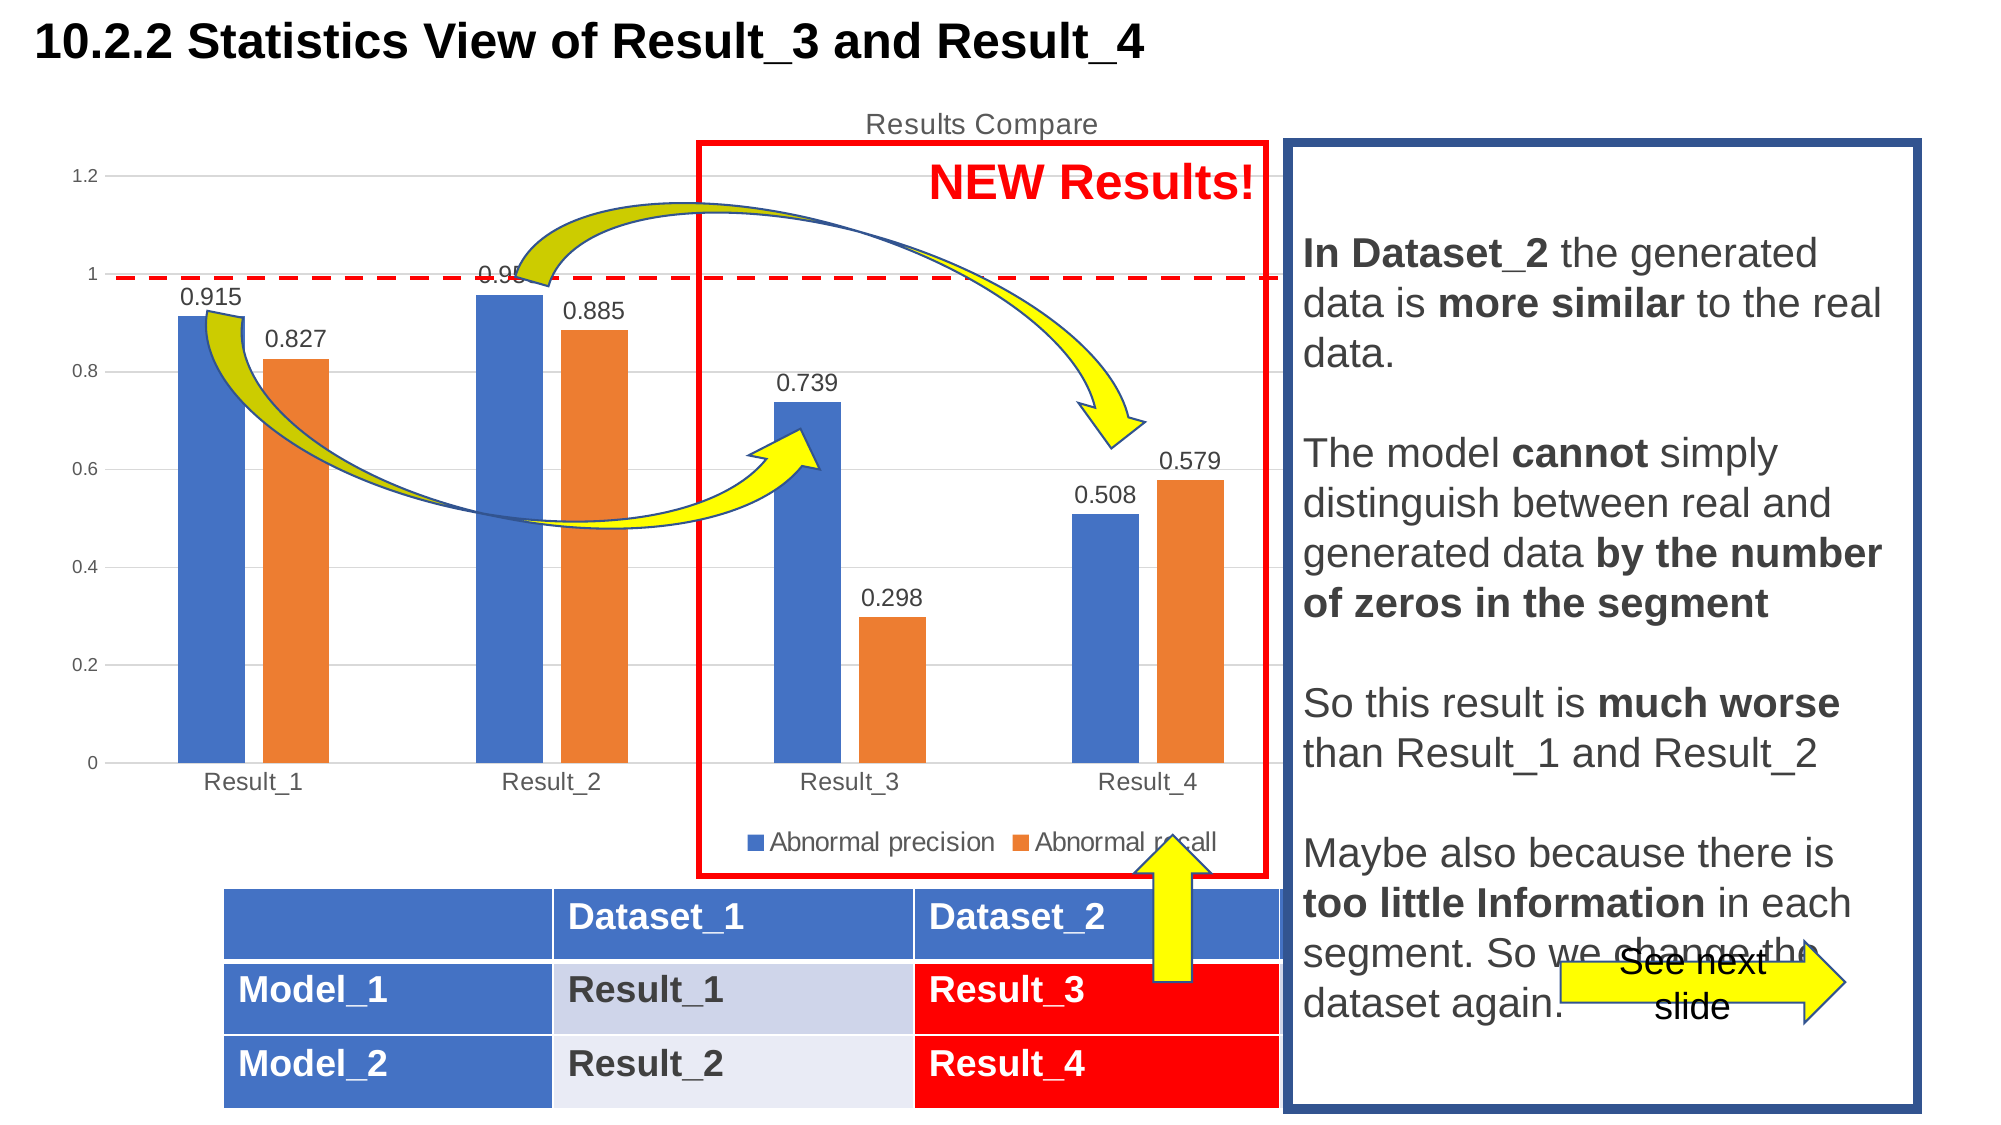

10.2.2 Statistics View of Result_3 and Result_4

### Chart: Results Compare

| Category | Abnormal precision | Abnormal recall |
|---|---|---|
| Result_1 | 0.915 | 0.827 |
| Result_2 | 0.958 | 0.885 |
| Result_3 | 0.739 | 0.298 |
| Result_4 | 0.508 | 0.579 |
| Result_5 | 0.812 | 0.616 |
| Result_6 | 0.947 | 0.804 |
NEW Results!
In Dataset_2 the generated data is more similar to the real data.

The model cannot simply distinguish between real and generated data by the number of zeros in the segment

So this result is much worse than Result_1 and Result_2

Maybe also because there is too little Information in each segment. So we change the dataset again.

|  | Dataset\_1 | Dataset\_2 | Dataset\_3 |
| --- | --- | --- | --- |
| Model\_1 | Result\_1 | Result\_3 | Result\_5 |
| Model\_2 | Result\_2 | Result\_4 | Result\_6 |
See next slide